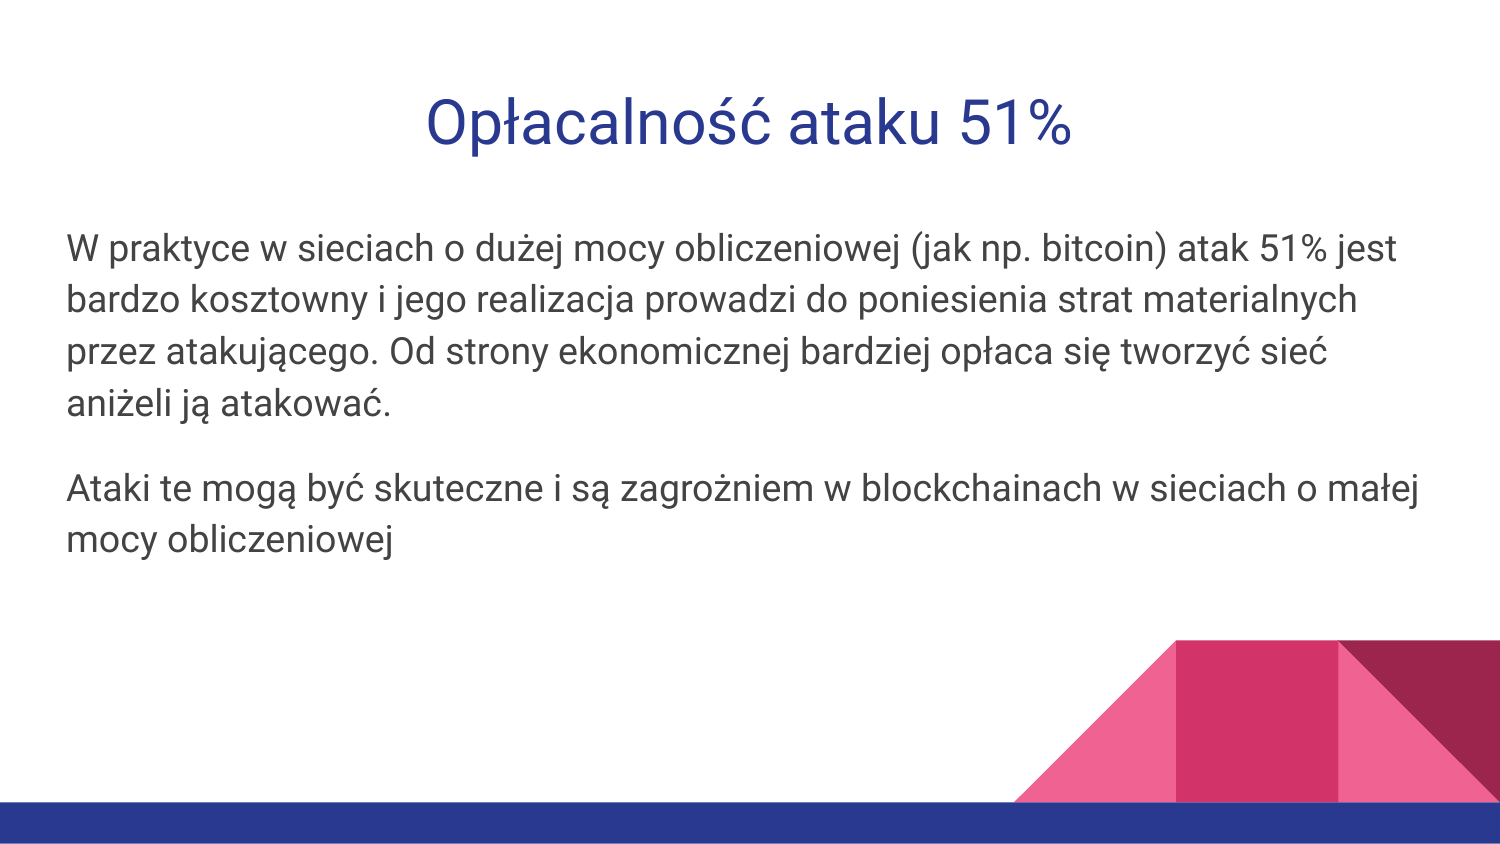

# Opłacalność ataku 51%
W praktyce w sieciach o dużej mocy obliczeniowej (jak np. bitcoin) atak 51% jest bardzo kosztowny i jego realizacja prowadzi do poniesienia strat materialnych przez atakującego. Od strony ekonomicznej bardziej opłaca się tworzyć sieć aniżeli ją atakować.
Ataki te mogą być skuteczne i są zagrożniem w blockchainach w sieciach o małej mocy obliczeniowej